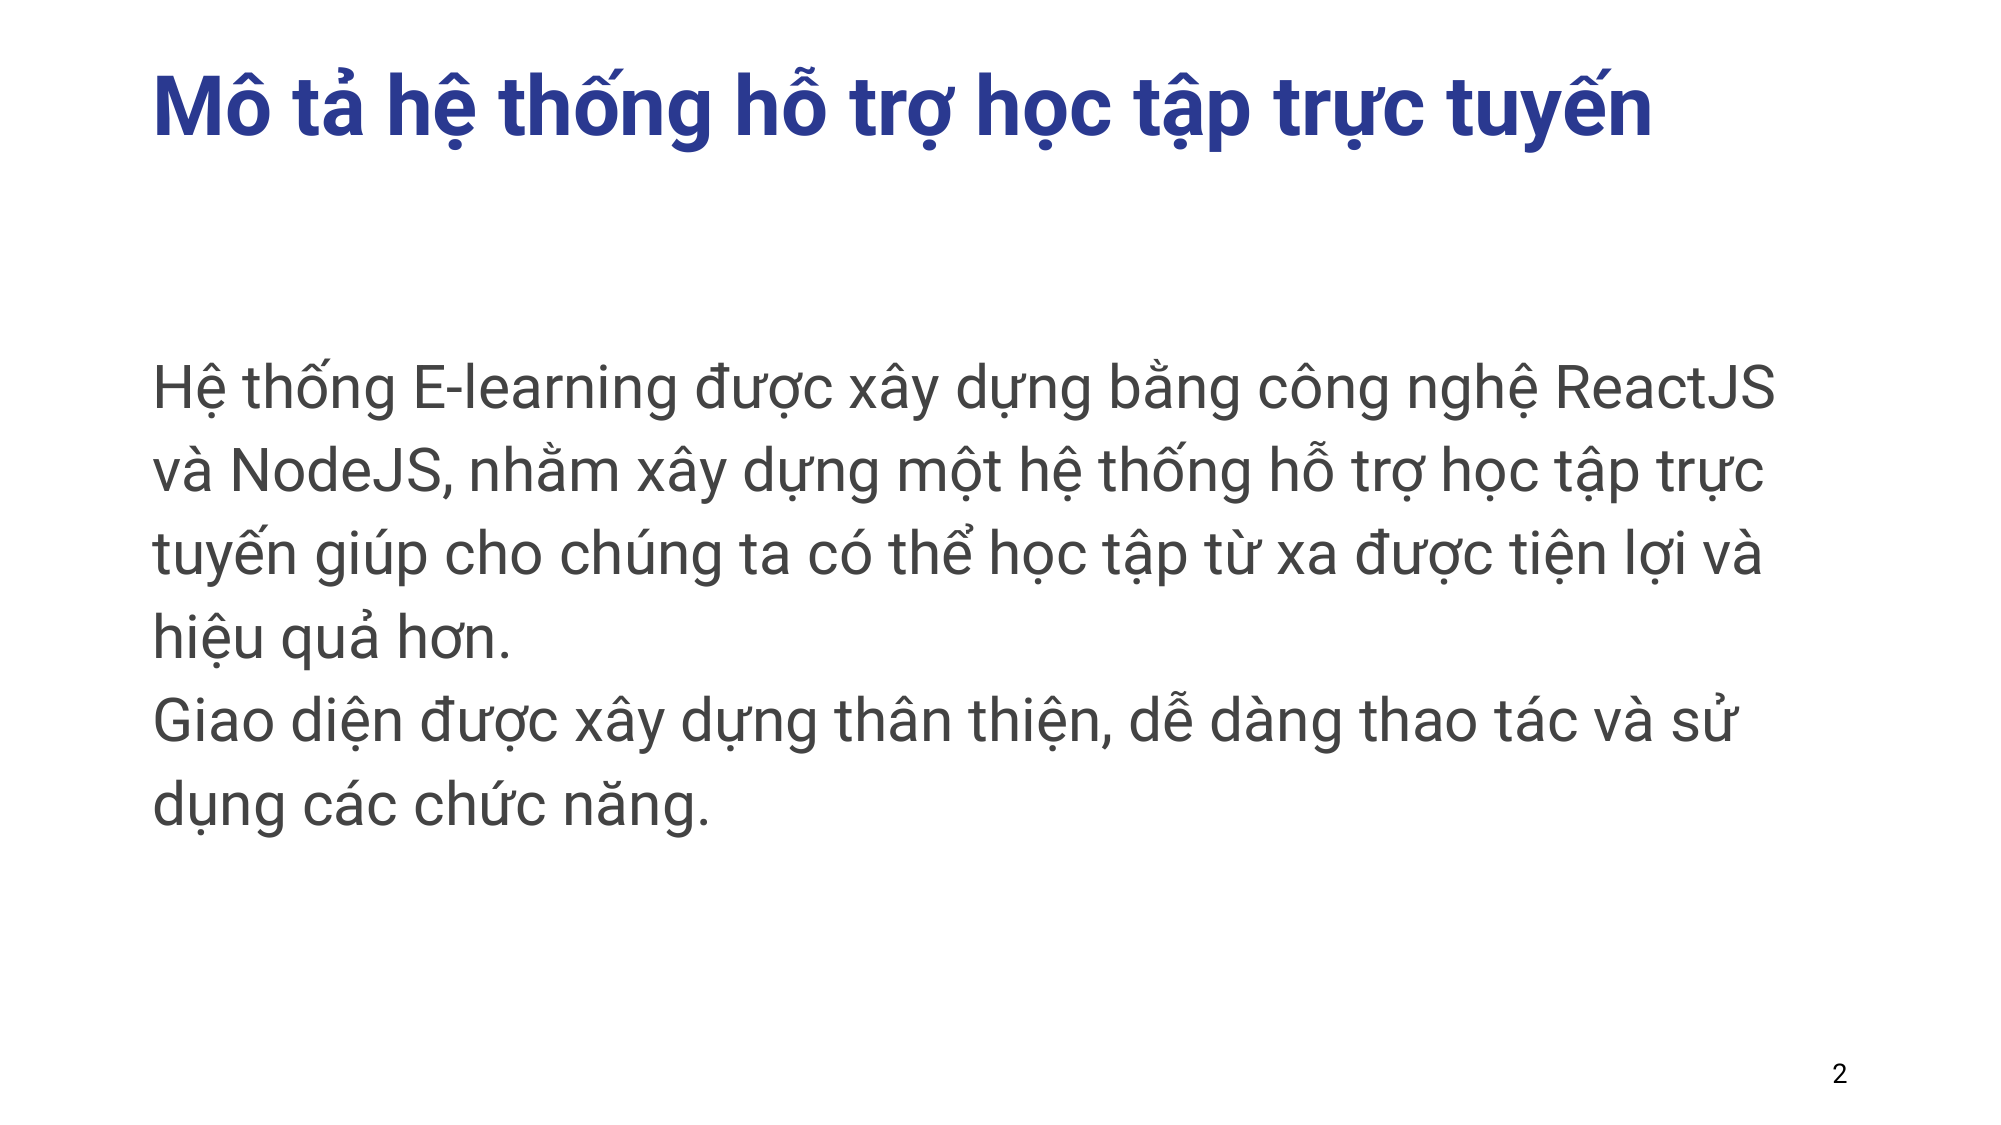

# Mô tả hệ thống hỗ trợ học tập trực tuyến
Hệ thống E-learning được xây dựng bằng công nghệ ReactJS và NodeJS, nhằm xây dựng một hệ thống hỗ trợ học tập trực tuyến giúp cho chúng ta có thể học tập từ xa được tiện lợi và hiệu quả hơn.
Giao diện được xây dựng thân thiện, dễ dàng thao tác và sử dụng các chức năng.
2